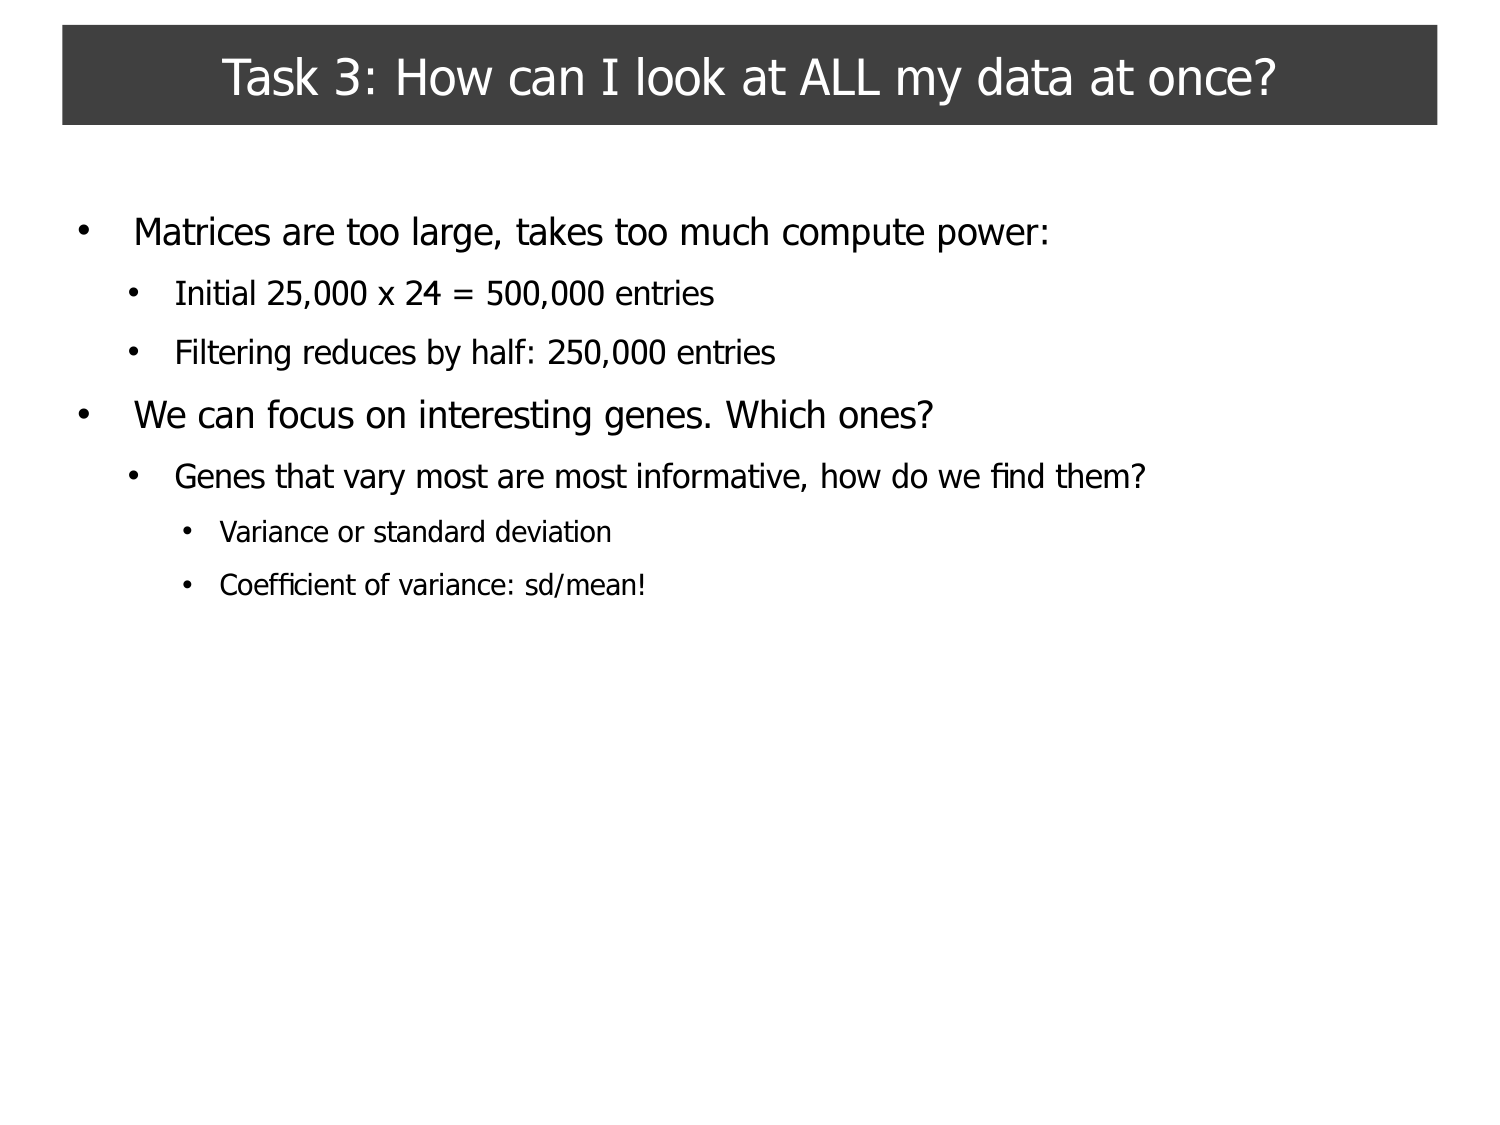

# Task 3: How can I look at ALL my data at once?
Matrices are too large, takes too much compute power:
Initial 25,000 x 24 = 500,000 entries
Filtering reduces by half: 250,000 entries
We can focus on interesting genes. Which ones?
Genes that vary most are most informative, how do we find them?
Variance or standard deviation
Coefficient of variance: sd/mean!